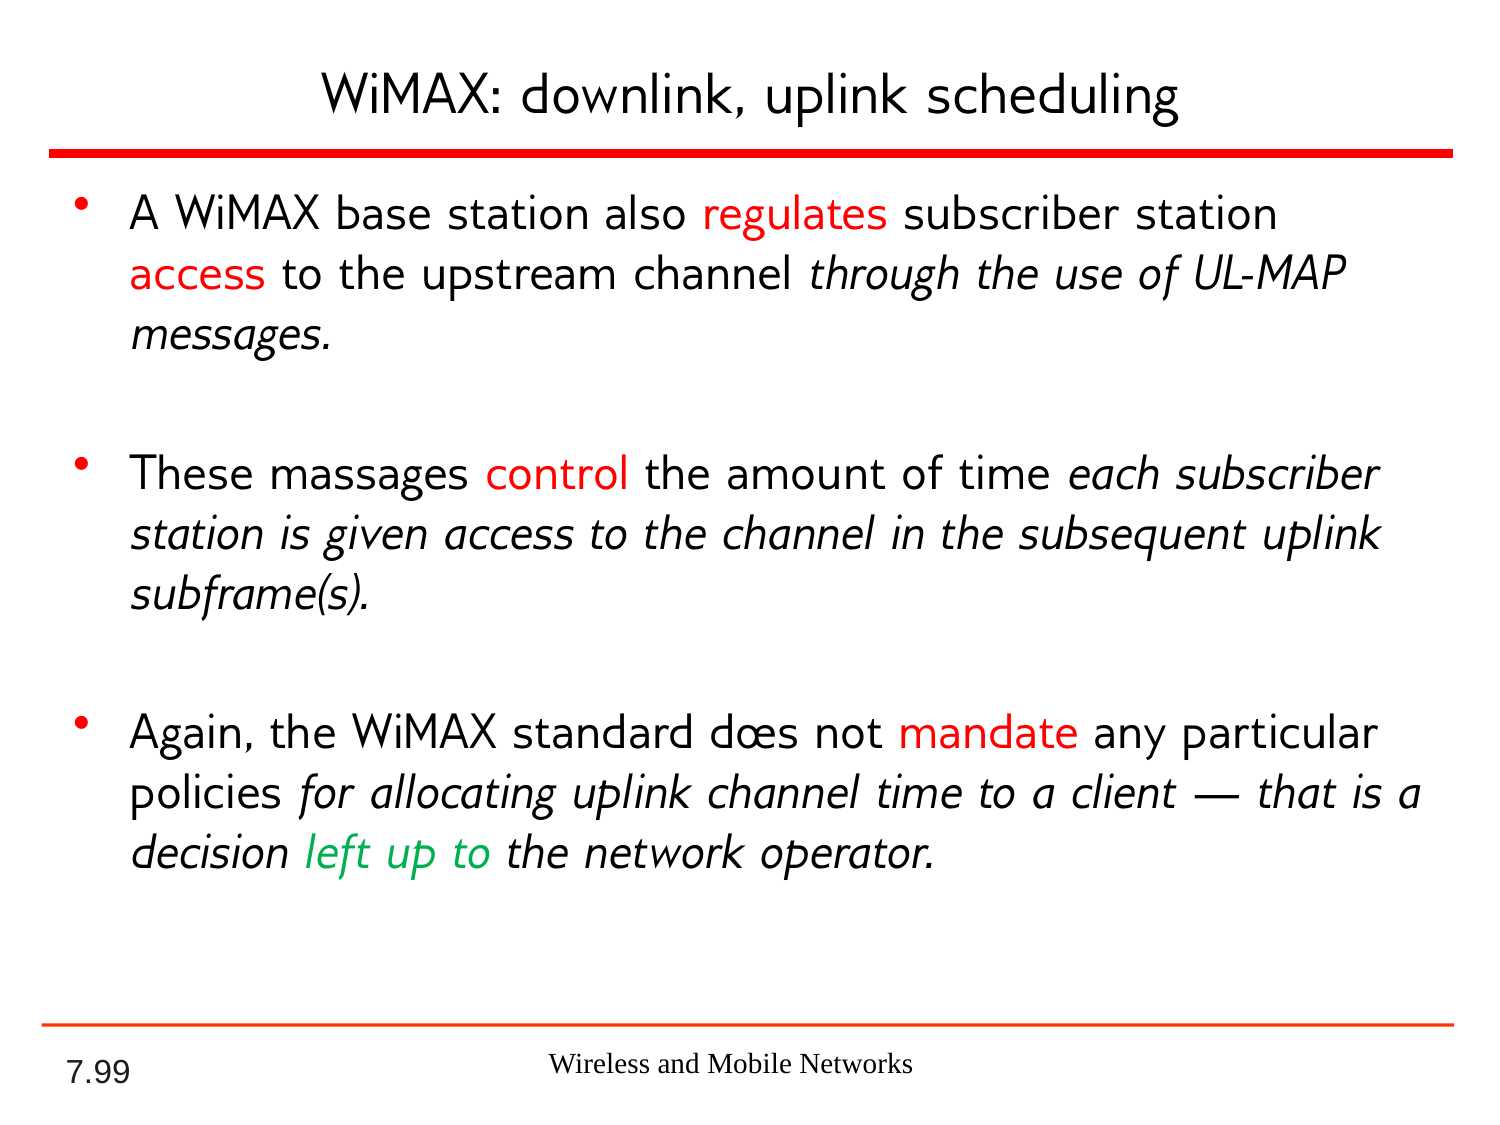

# WiMAX: downlink, uplink scheduling
A WiMAX base station also regulates subscriber station access to the upstream channel through the use of UL-MAP messages.

These massages control the amount of time each subscriber station is given access to the channel in the subsequent uplink subframe(s).

Again, the WiMAX standard does not mandate any particular policies for allocating uplink channel time to a client — that is a decision left up to the network operator.